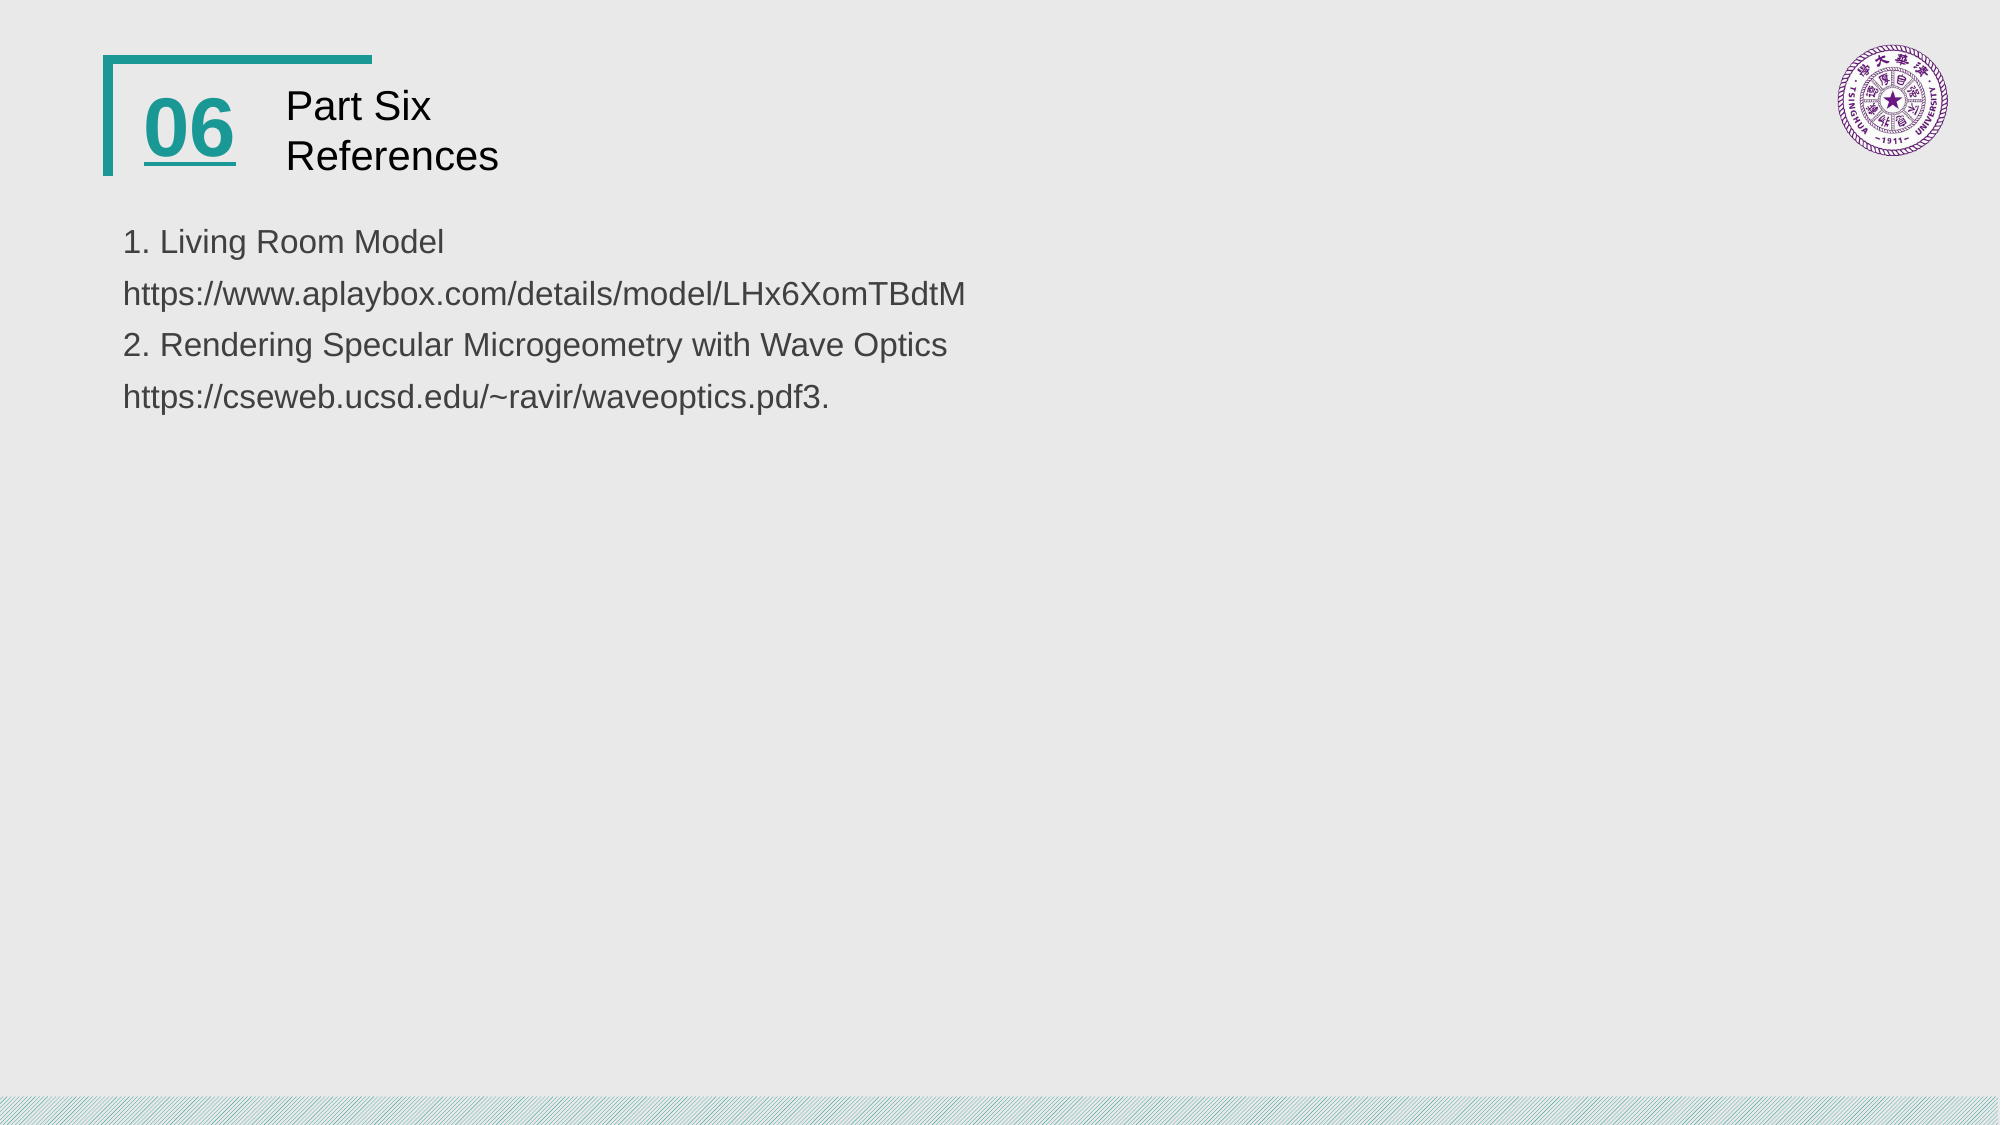

06
Part Six
References
1. Living Room Model
https://www.aplaybox.com/details/model/LHx6XomTBdtM
2. Rendering Specular Microgeometry with Wave Optics
https://cseweb.ucsd.edu/~ravir/waveoptics.pdf3.